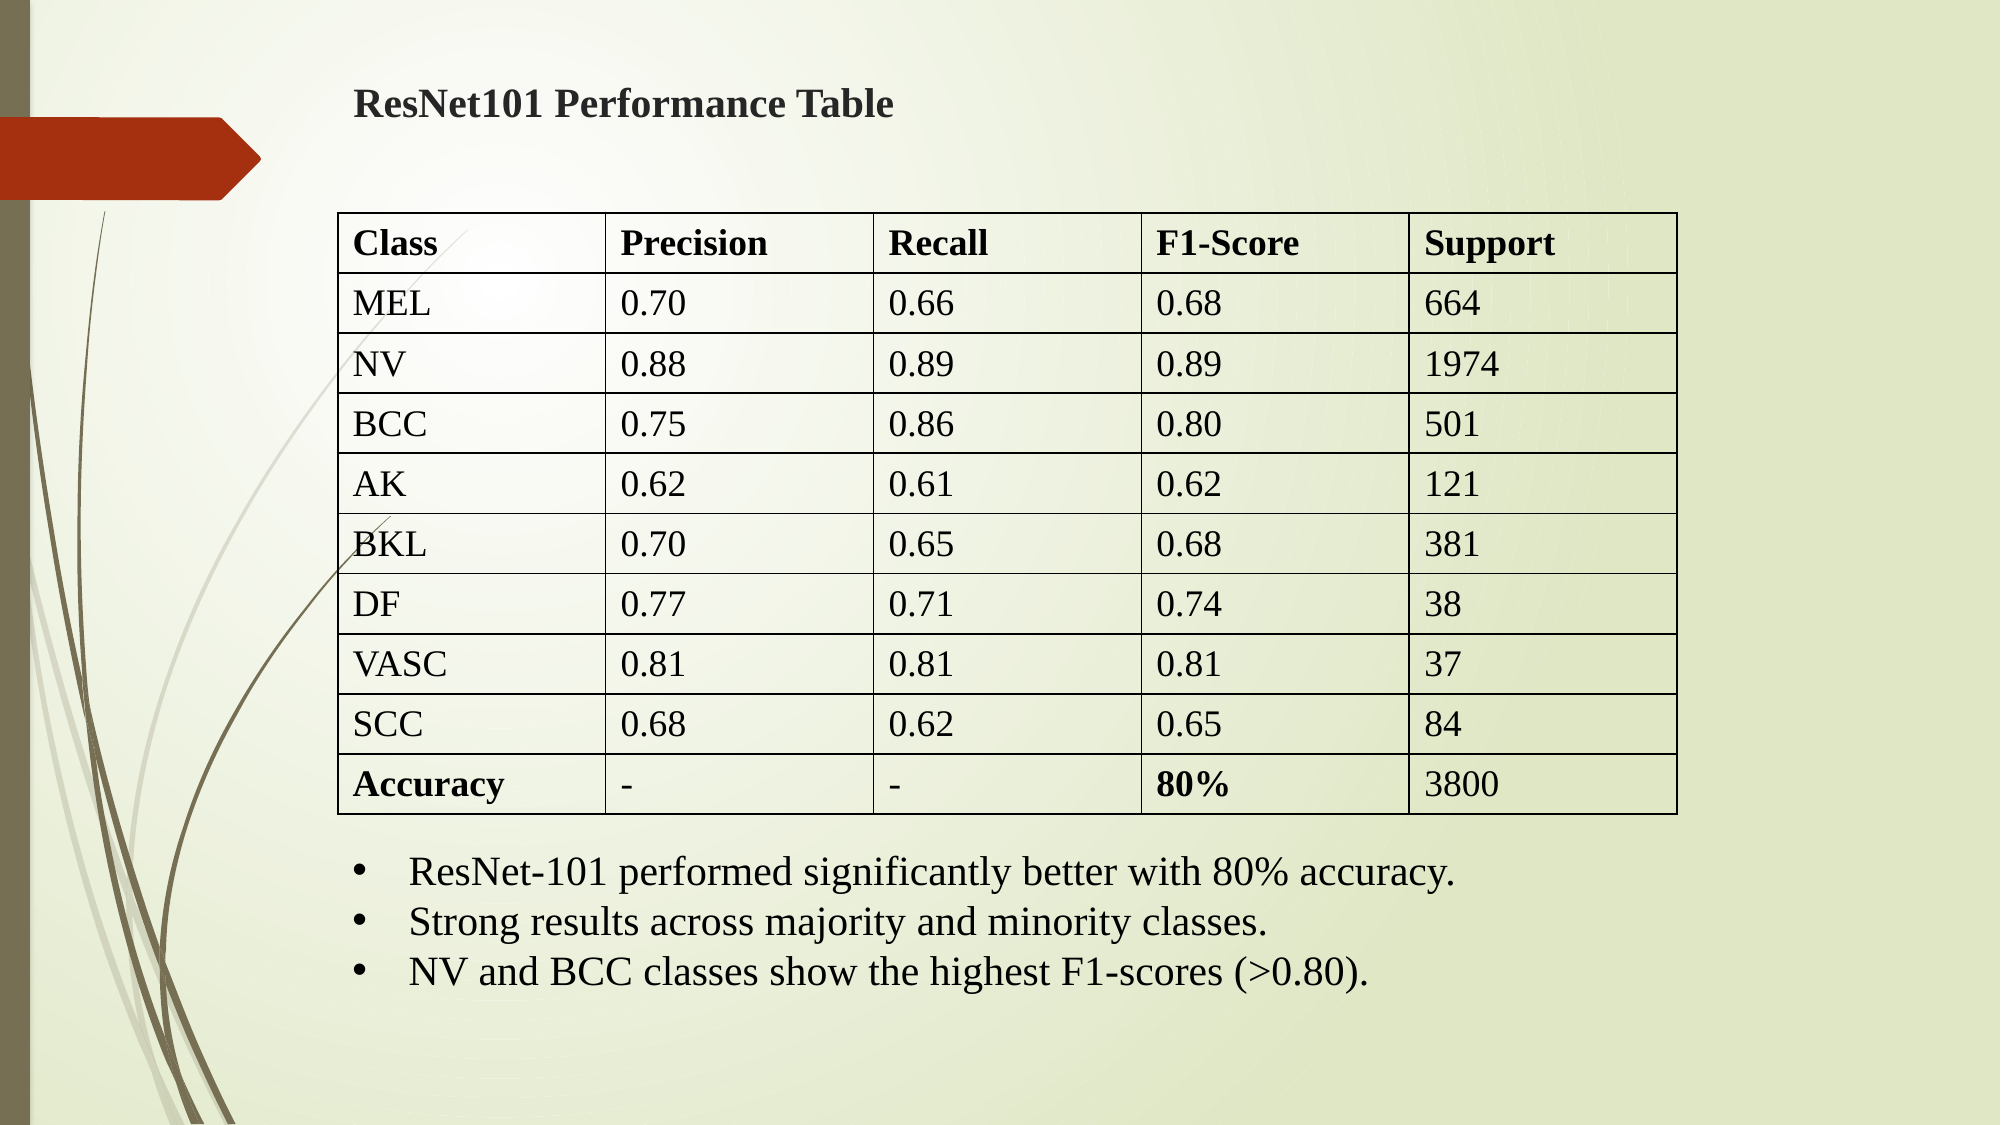

# ResNet101 Performance Table
| Class | Precision | Recall | F1-Score | Support |
| --- | --- | --- | --- | --- |
| MEL | 0.70 | 0.66 | 0.68 | 664 |
| NV | 0.88 | 0.89 | 0.89 | 1974 |
| BCC | 0.75 | 0.86 | 0.80 | 501 |
| AK | 0.62 | 0.61 | 0.62 | 121 |
| BKL | 0.70 | 0.65 | 0.68 | 381 |
| DF | 0.77 | 0.71 | 0.74 | 38 |
| VASC | 0.81 | 0.81 | 0.81 | 37 |
| SCC | 0.68 | 0.62 | 0.65 | 84 |
| Accuracy | - | - | 80% | 3800 |
ResNet-101 performed significantly better with 80% accuracy.
Strong results across majority and minority classes.
NV and BCC classes show the highest F1-scores (>0.80).